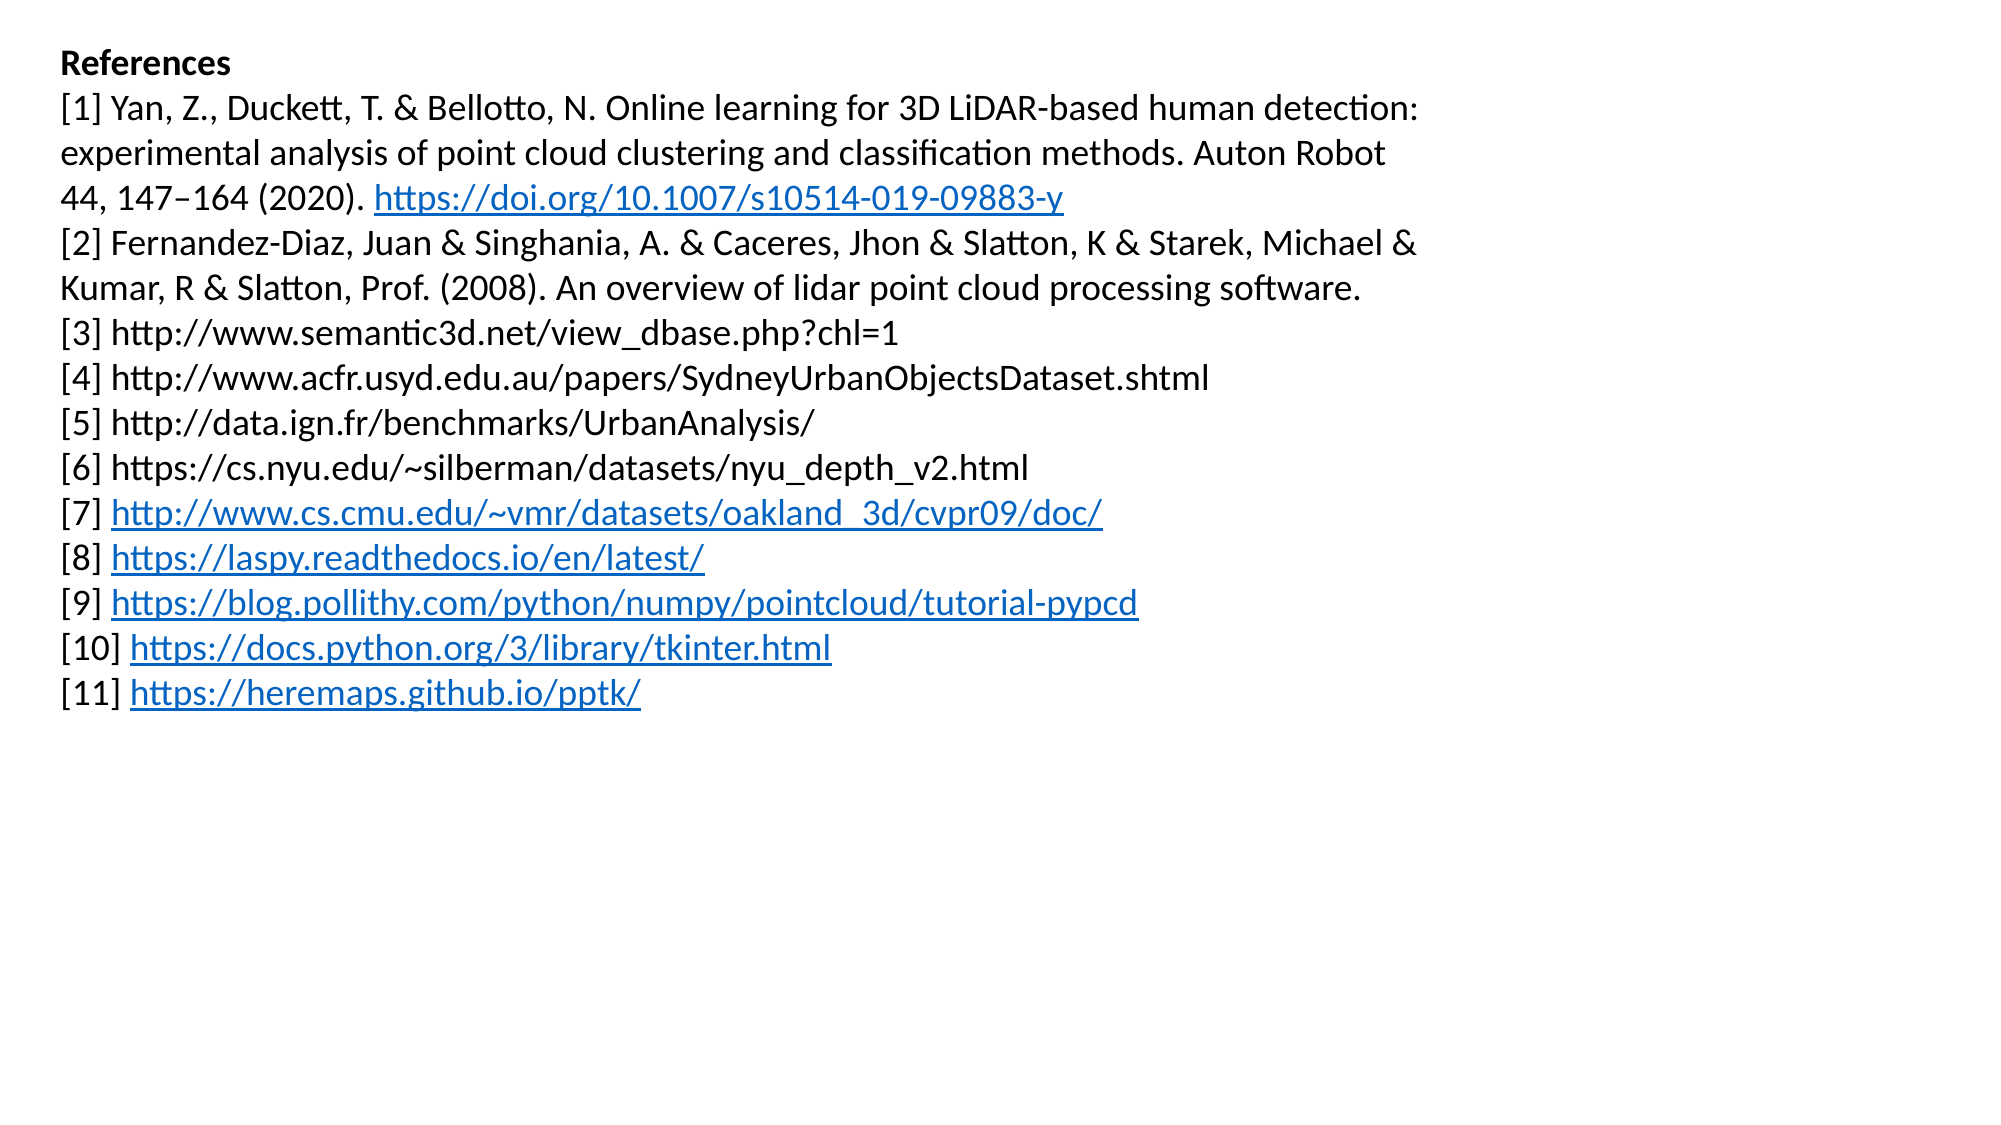

References
[1] Yan, Z., Duckett, T. & Bellotto, N. Online learning for 3D LiDAR-based human detection: experimental analysis of point cloud clustering and classification methods. Auton Robot 44, 147–164 (2020). https://doi.org/10.1007/s10514-019-09883-y
[2] Fernandez-Diaz, Juan & Singhania, A. & Caceres, Jhon & Slatton, K & Starek, Michael & Kumar, R & Slatton, Prof. (2008). An overview of lidar point cloud processing software.
[3] http://www.semantic3d.net/view_dbase.php?chl=1
[4] http://www.acfr.usyd.edu.au/papers/SydneyUrbanObjectsDataset.shtml
[5] http://data.ign.fr/benchmarks/UrbanAnalysis/
[6] https://cs.nyu.edu/~silberman/datasets/nyu_depth_v2.html
[7] http://www.cs.cmu.edu/~vmr/datasets/oakland_3d/cvpr09/doc/
[8] https://laspy.readthedocs.io/en/latest/
[9] https://blog.pollithy.com/python/numpy/pointcloud/tutorial-pypcd
[10] https://docs.python.org/3/library/tkinter.html
[11] https://heremaps.github.io/pptk/